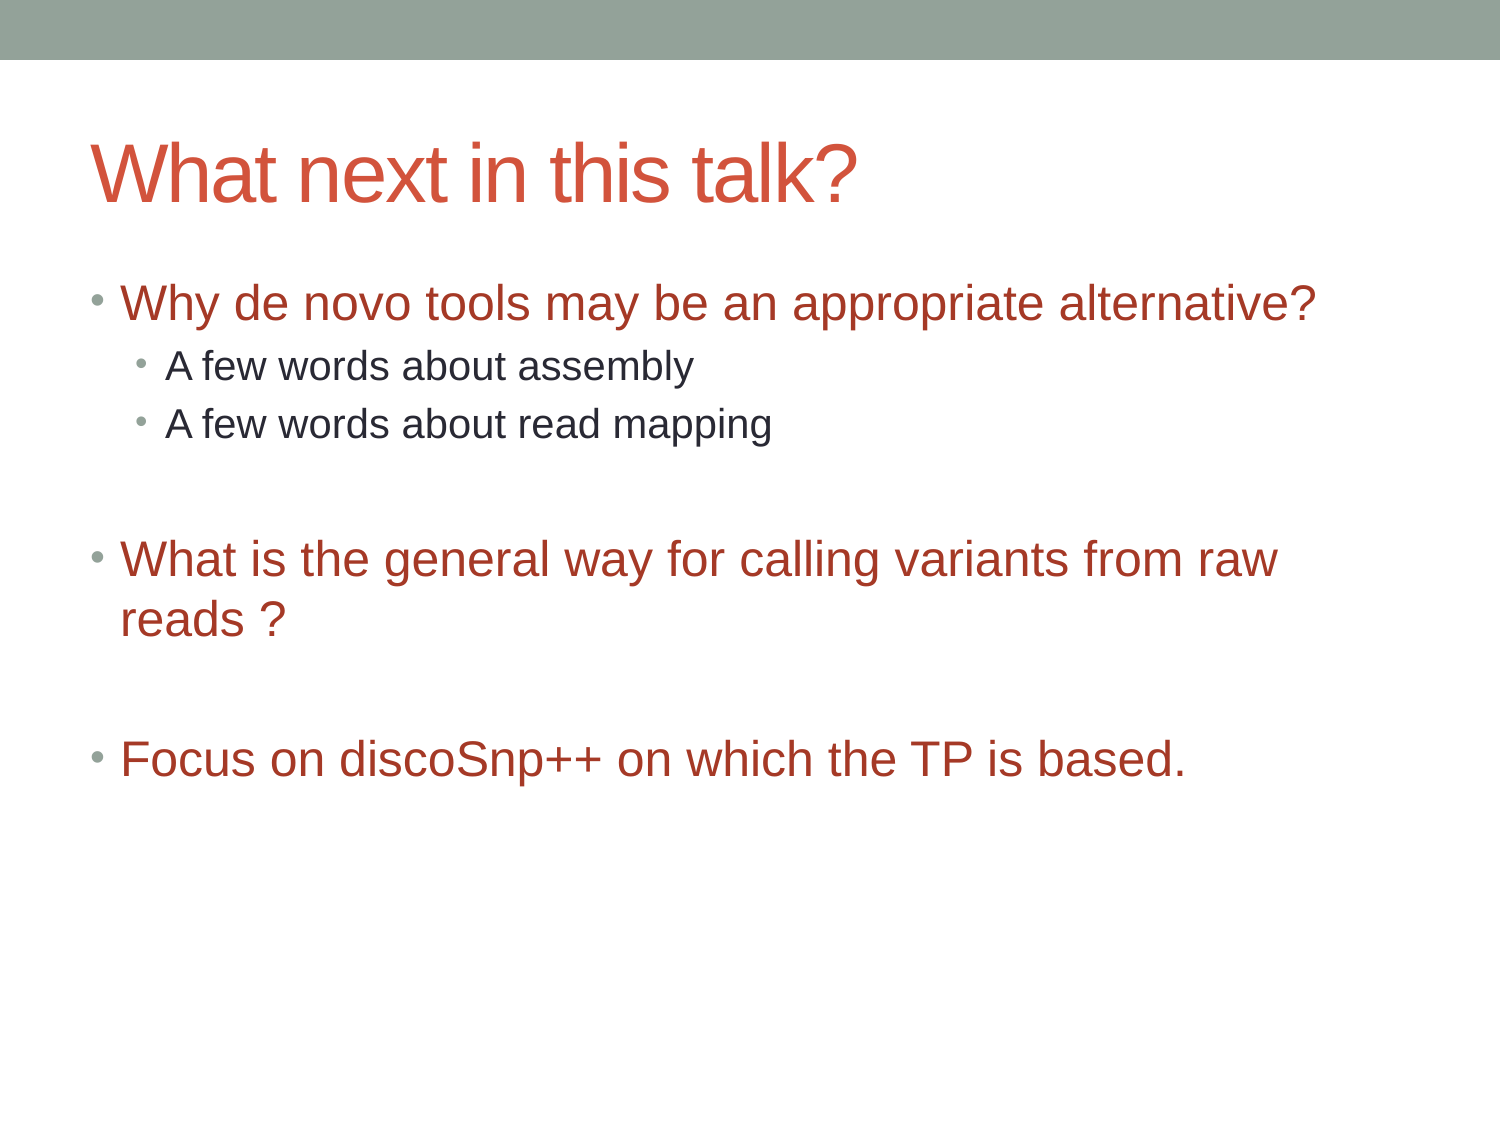

# What next in this talk?
Why de novo tools may be an appropriate alternative?
A few words about assembly
A few words about read mapping

What is the general way for calling variants from raw reads ?

Focus on discoSnp++ on which the TP is based.